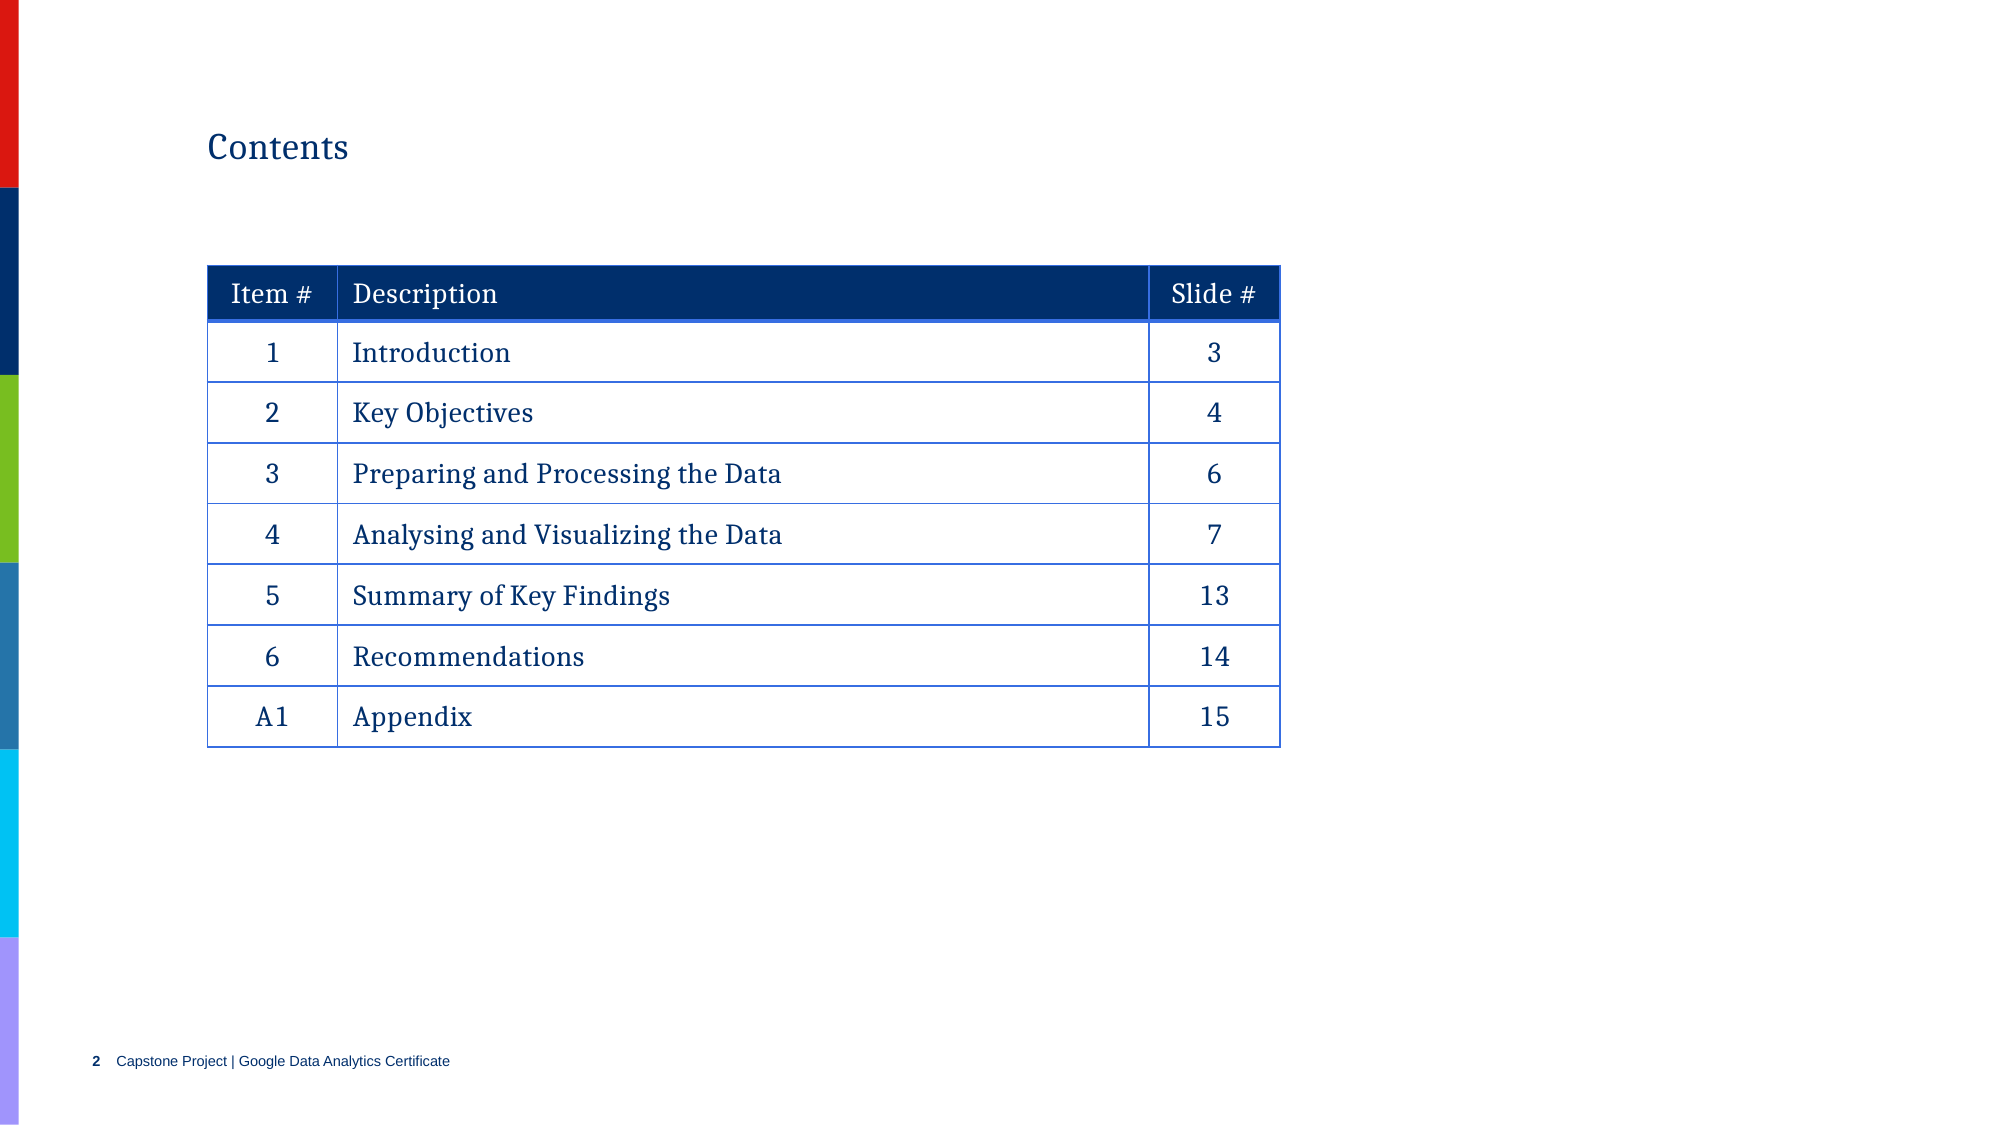

Contents
| Item # | Description | Slide # |
| --- | --- | --- |
| 1 | Introduction | 3 |
| 2 | Key Objectives | 4 |
| 3 | Preparing and Processing the Data | 6 |
| 4 | Analysing and Visualizing the Data | 7 |
| 5 | Summary of Key Findings | 13 |
| 6 | Recommendations | 14 |
| A1 | Appendix | 15 |
Capstone Project | Google Data Analytics Certificate
2